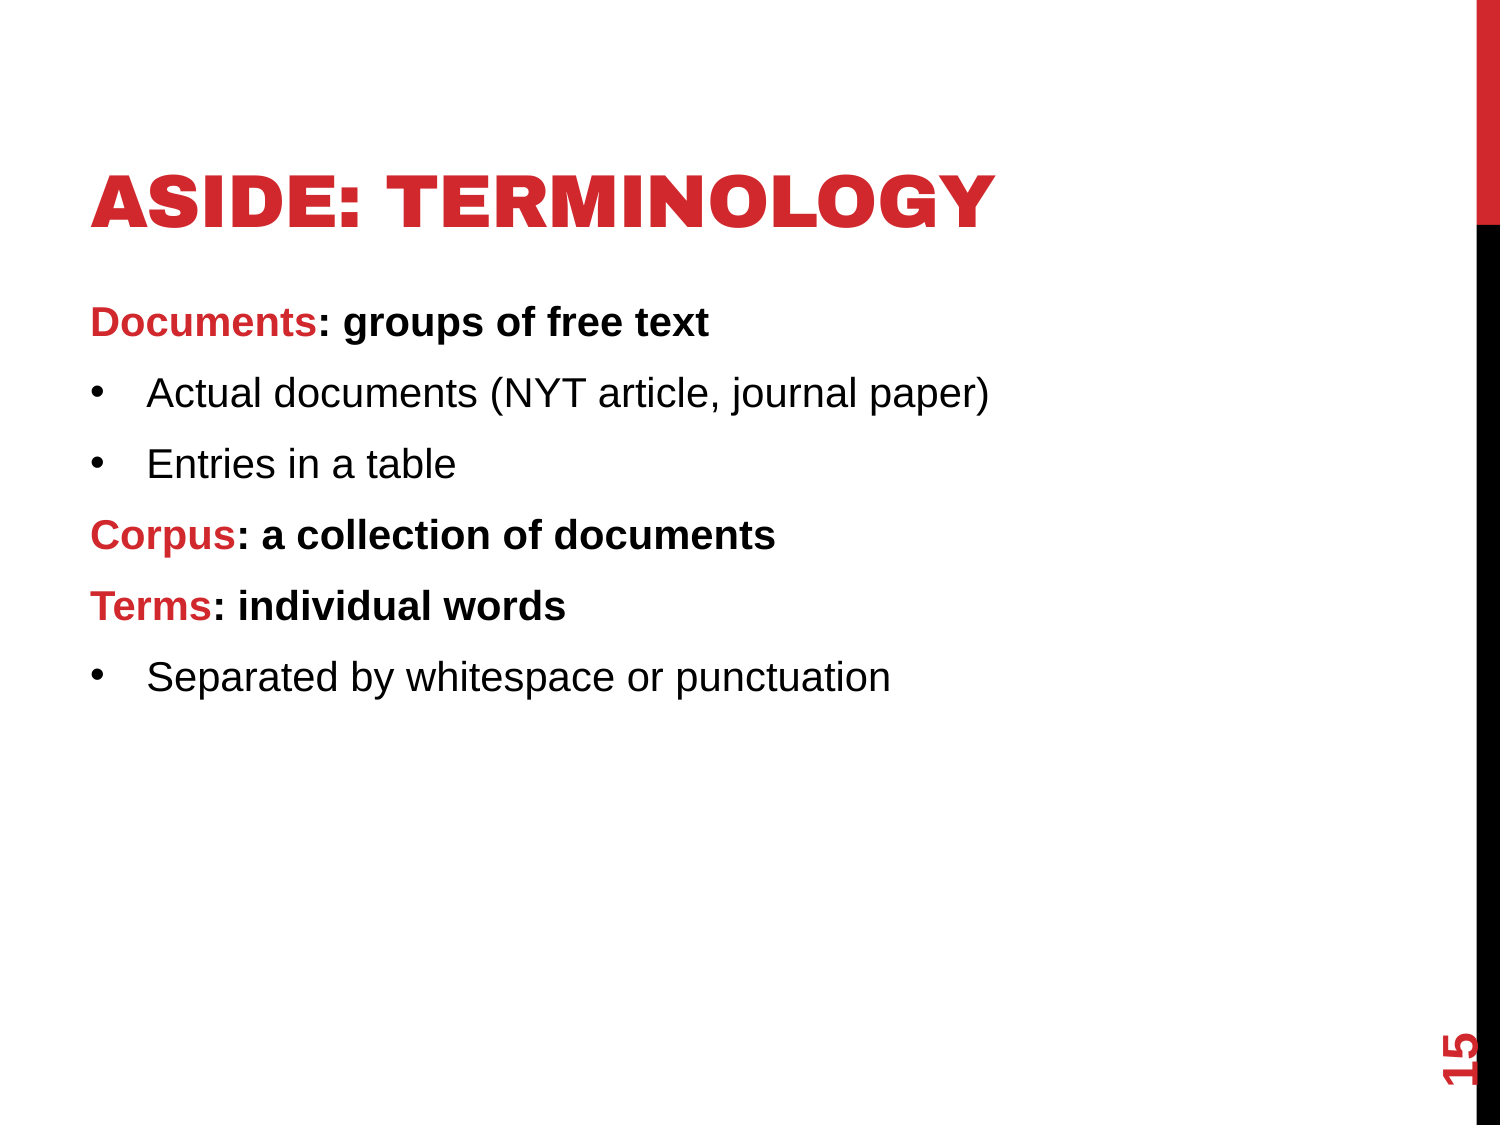

# Aside: Terminology
Documents: groups of free text
Actual documents (NYT article, journal paper)
Entries in a table
Corpus: a collection of documents
Terms: individual words
Separated by whitespace or punctuation
15